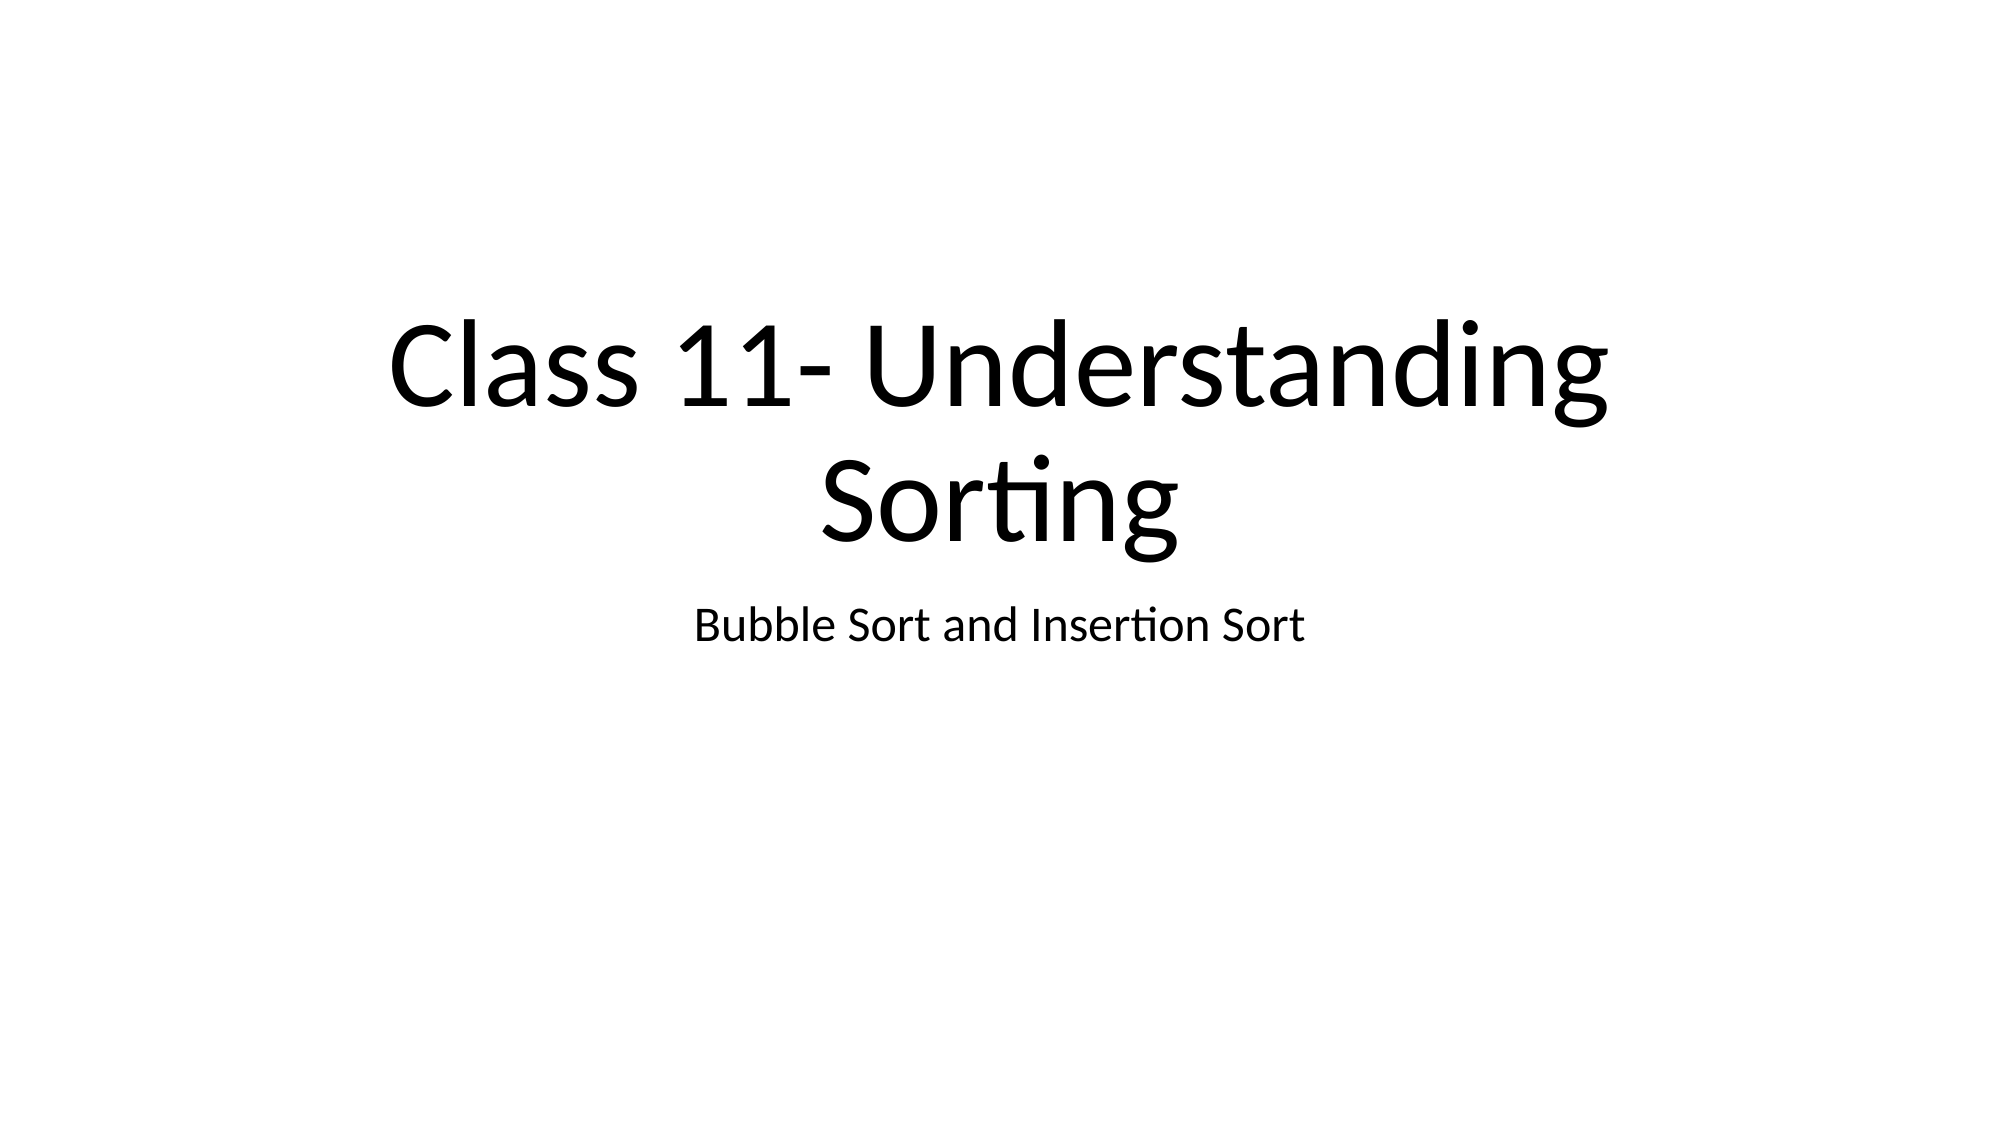

# Class 11- Understanding Sorting
Bubble Sort and Insertion Sort